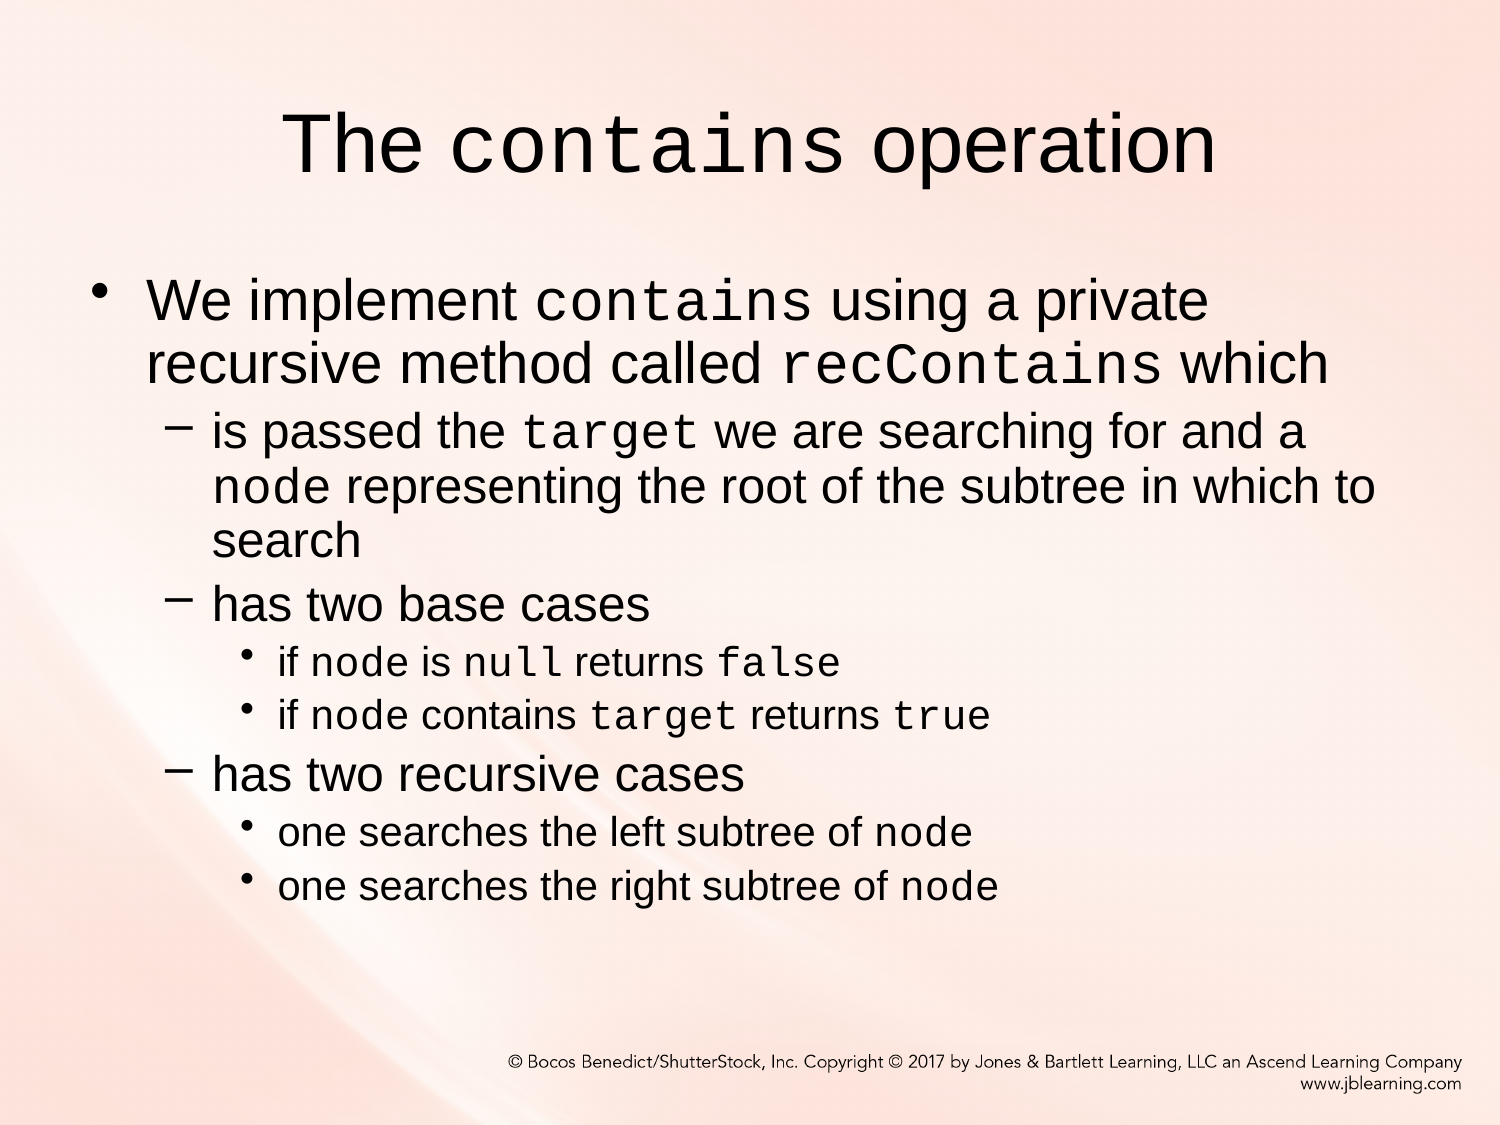

# The contains operation
We implement contains using a private recursive method called recContains which
is passed the target we are searching for and a node representing the root of the subtree in which to search
has two base cases
if node is null returns false
if node contains target returns true
has two recursive cases
one searches the left subtree of node
one searches the right subtree of node